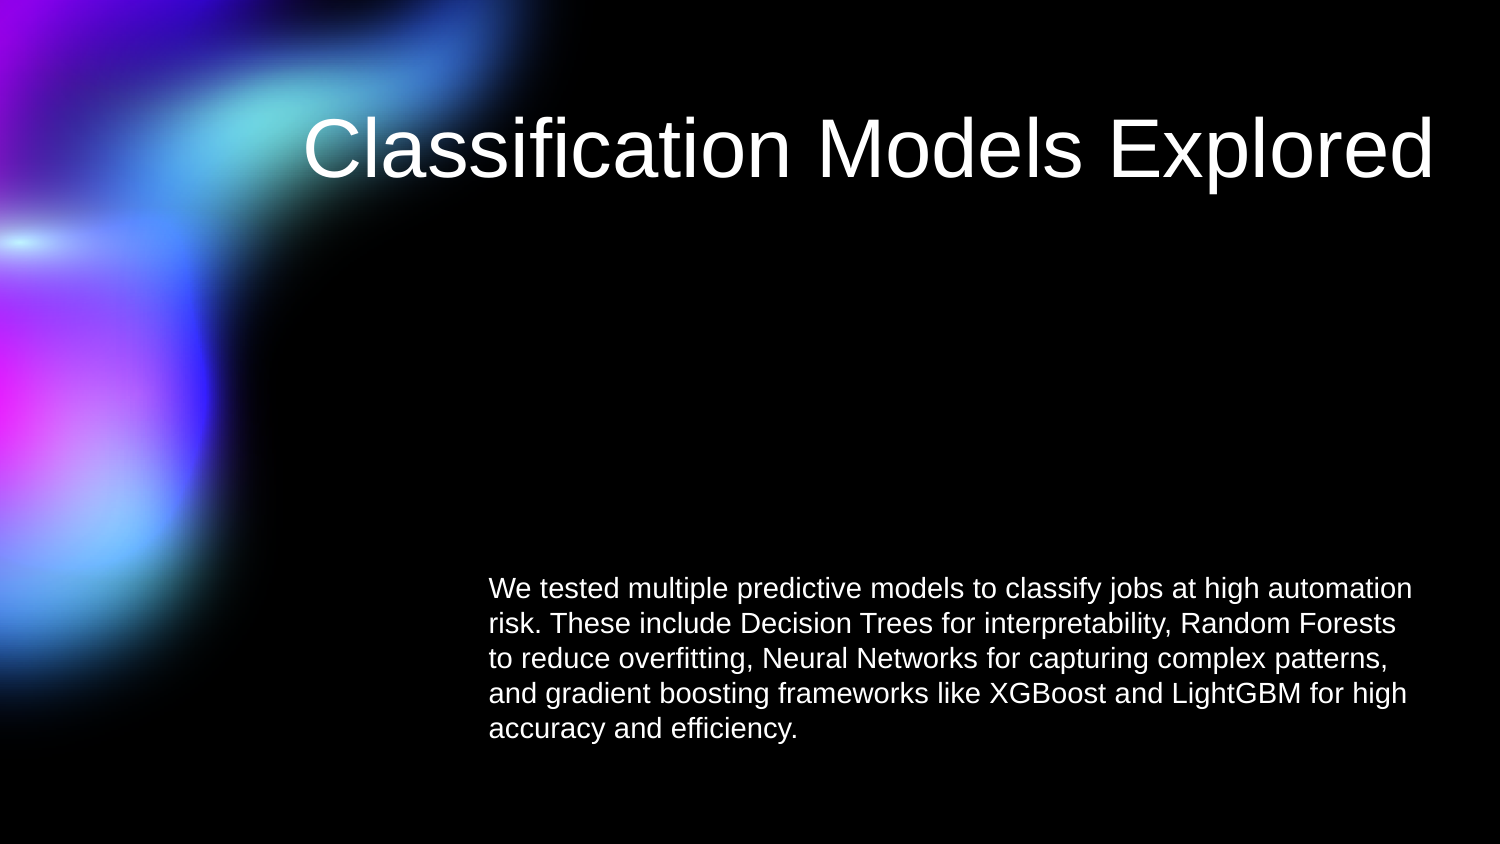

# Classification Models Explored
We tested multiple predictive models to classify jobs at high automation risk. These include Decision Trees for interpretability, Random Forests to reduce overfitting, Neural Networks for capturing complex patterns, and gradient boosting frameworks like XGBoost and LightGBM for high accuracy and efficiency.